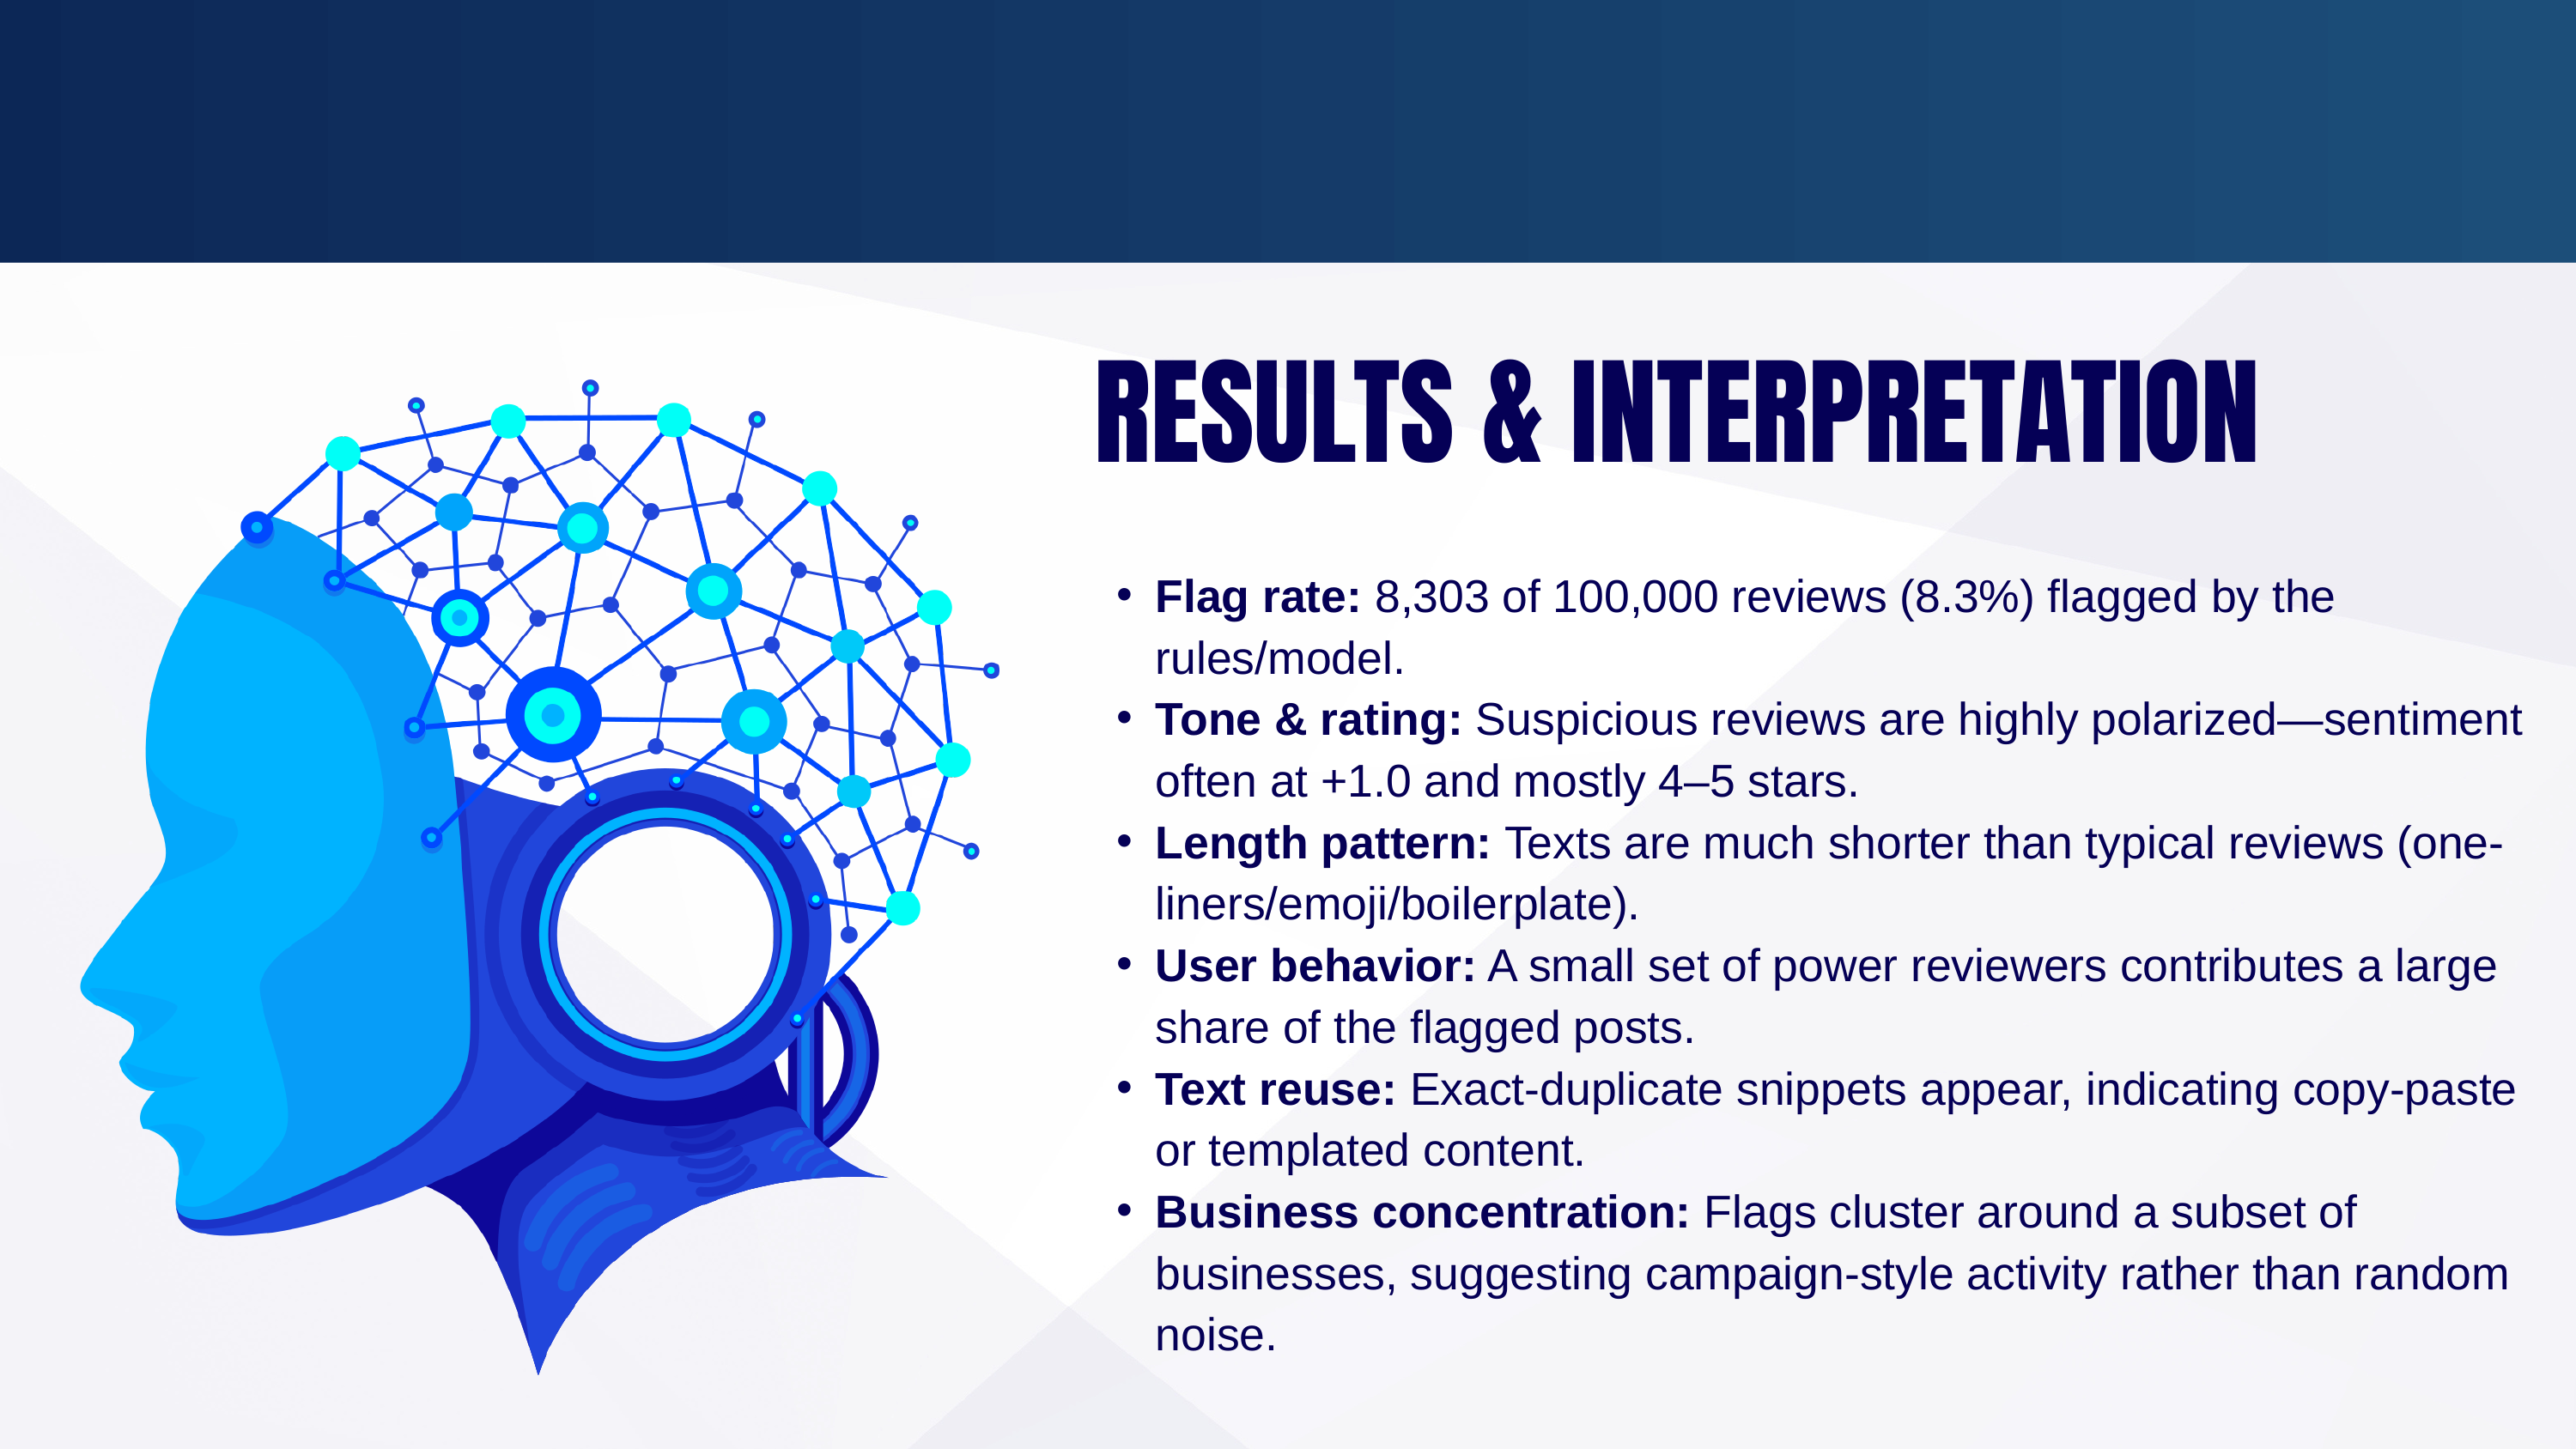

RESULTS & INTERPRETATION

Flag rate: 8,303 of 100,000 reviews (8.3%) flagged by the rules/model.
Tone & rating: Suspicious reviews are highly polarized—sentiment often at +1.0 and mostly 4–5 stars.
Length pattern: Texts are much shorter than typical reviews (one-liners/emoji/boilerplate).
User behavior: A small set of power reviewers contributes a large share of the flagged posts.
Text reuse: Exact-duplicate snippets appear, indicating copy-paste or templated content.
Business concentration: Flags cluster around a subset of businesses, suggesting campaign-style activity rather than random noise.